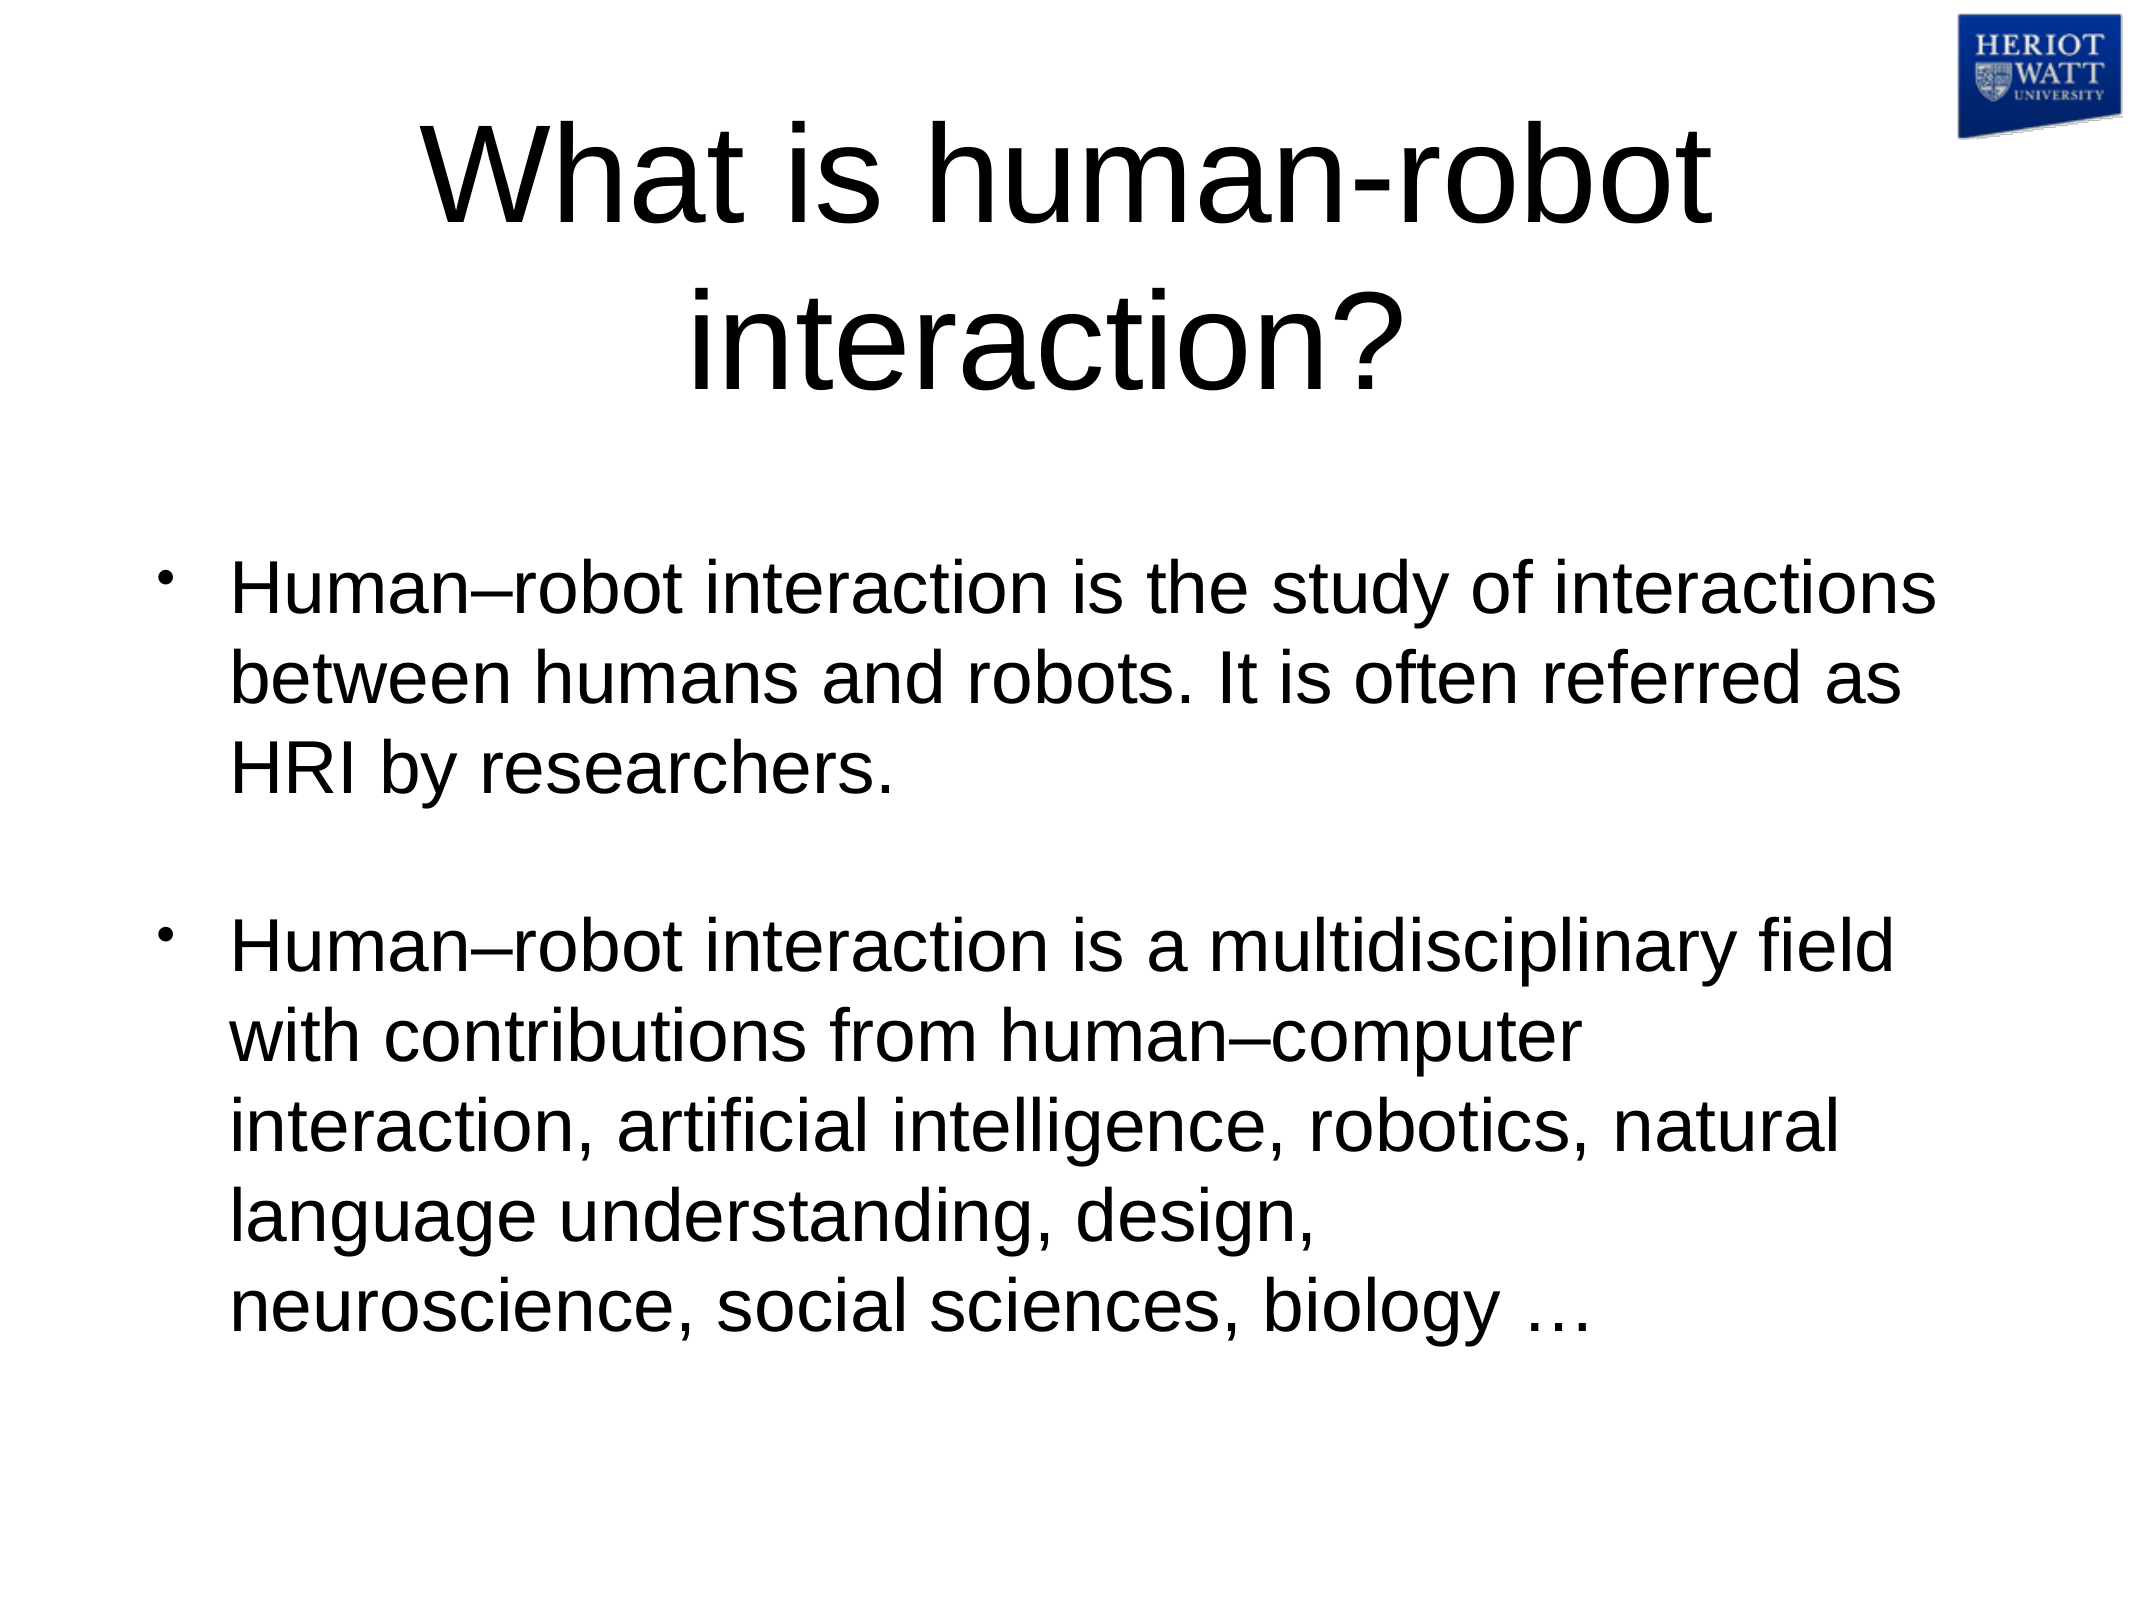

# What is human-robot interaction?
Human–robot interaction is the study of interactions between humans and robots. It is often referred as HRI by researchers.
Human–robot interaction is a multidisciplinary field with contributions from human–computer interaction, artificial intelligence, robotics, natural language understanding, design, neuroscience, social sciences, biology …